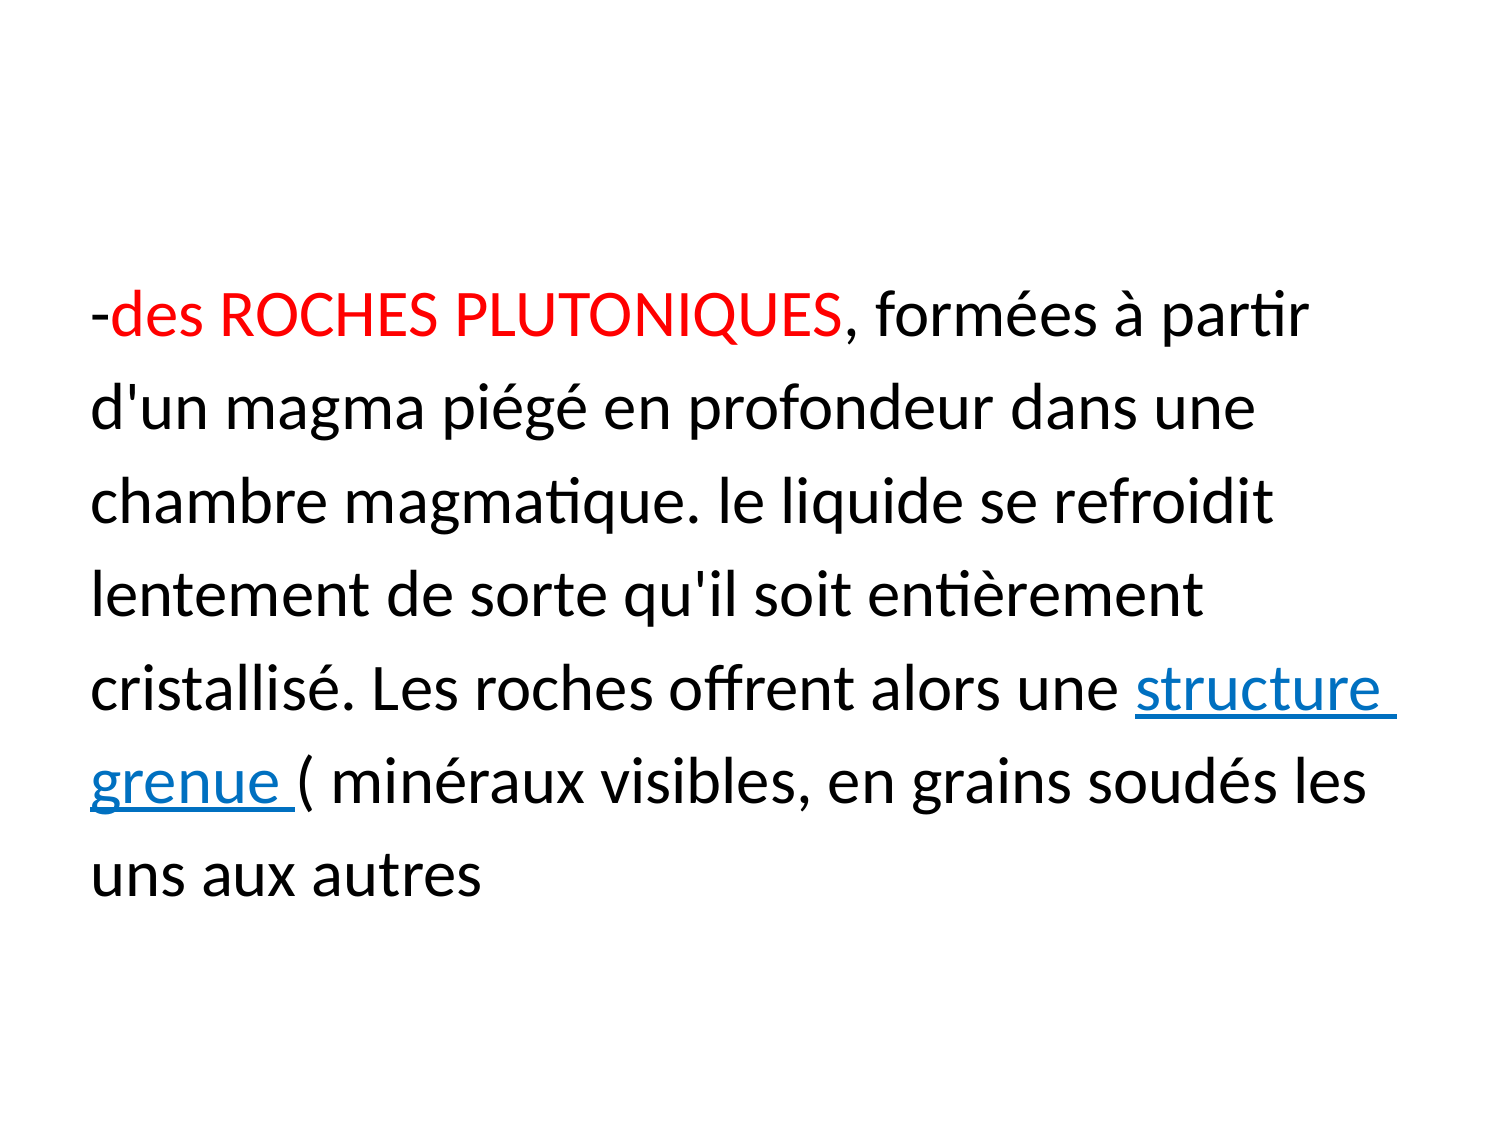

-des ROCHES PLUTONIQUES, formées à partir
d'un magma piégé en profondeur dans une
chambre magmatique. le liquide se refroidit
lentement de sorte qu'il soit entièrement
cristallisé. Les roches offrent alors une structure
grenue ( minéraux visibles, en grains soudés les
uns aux autres